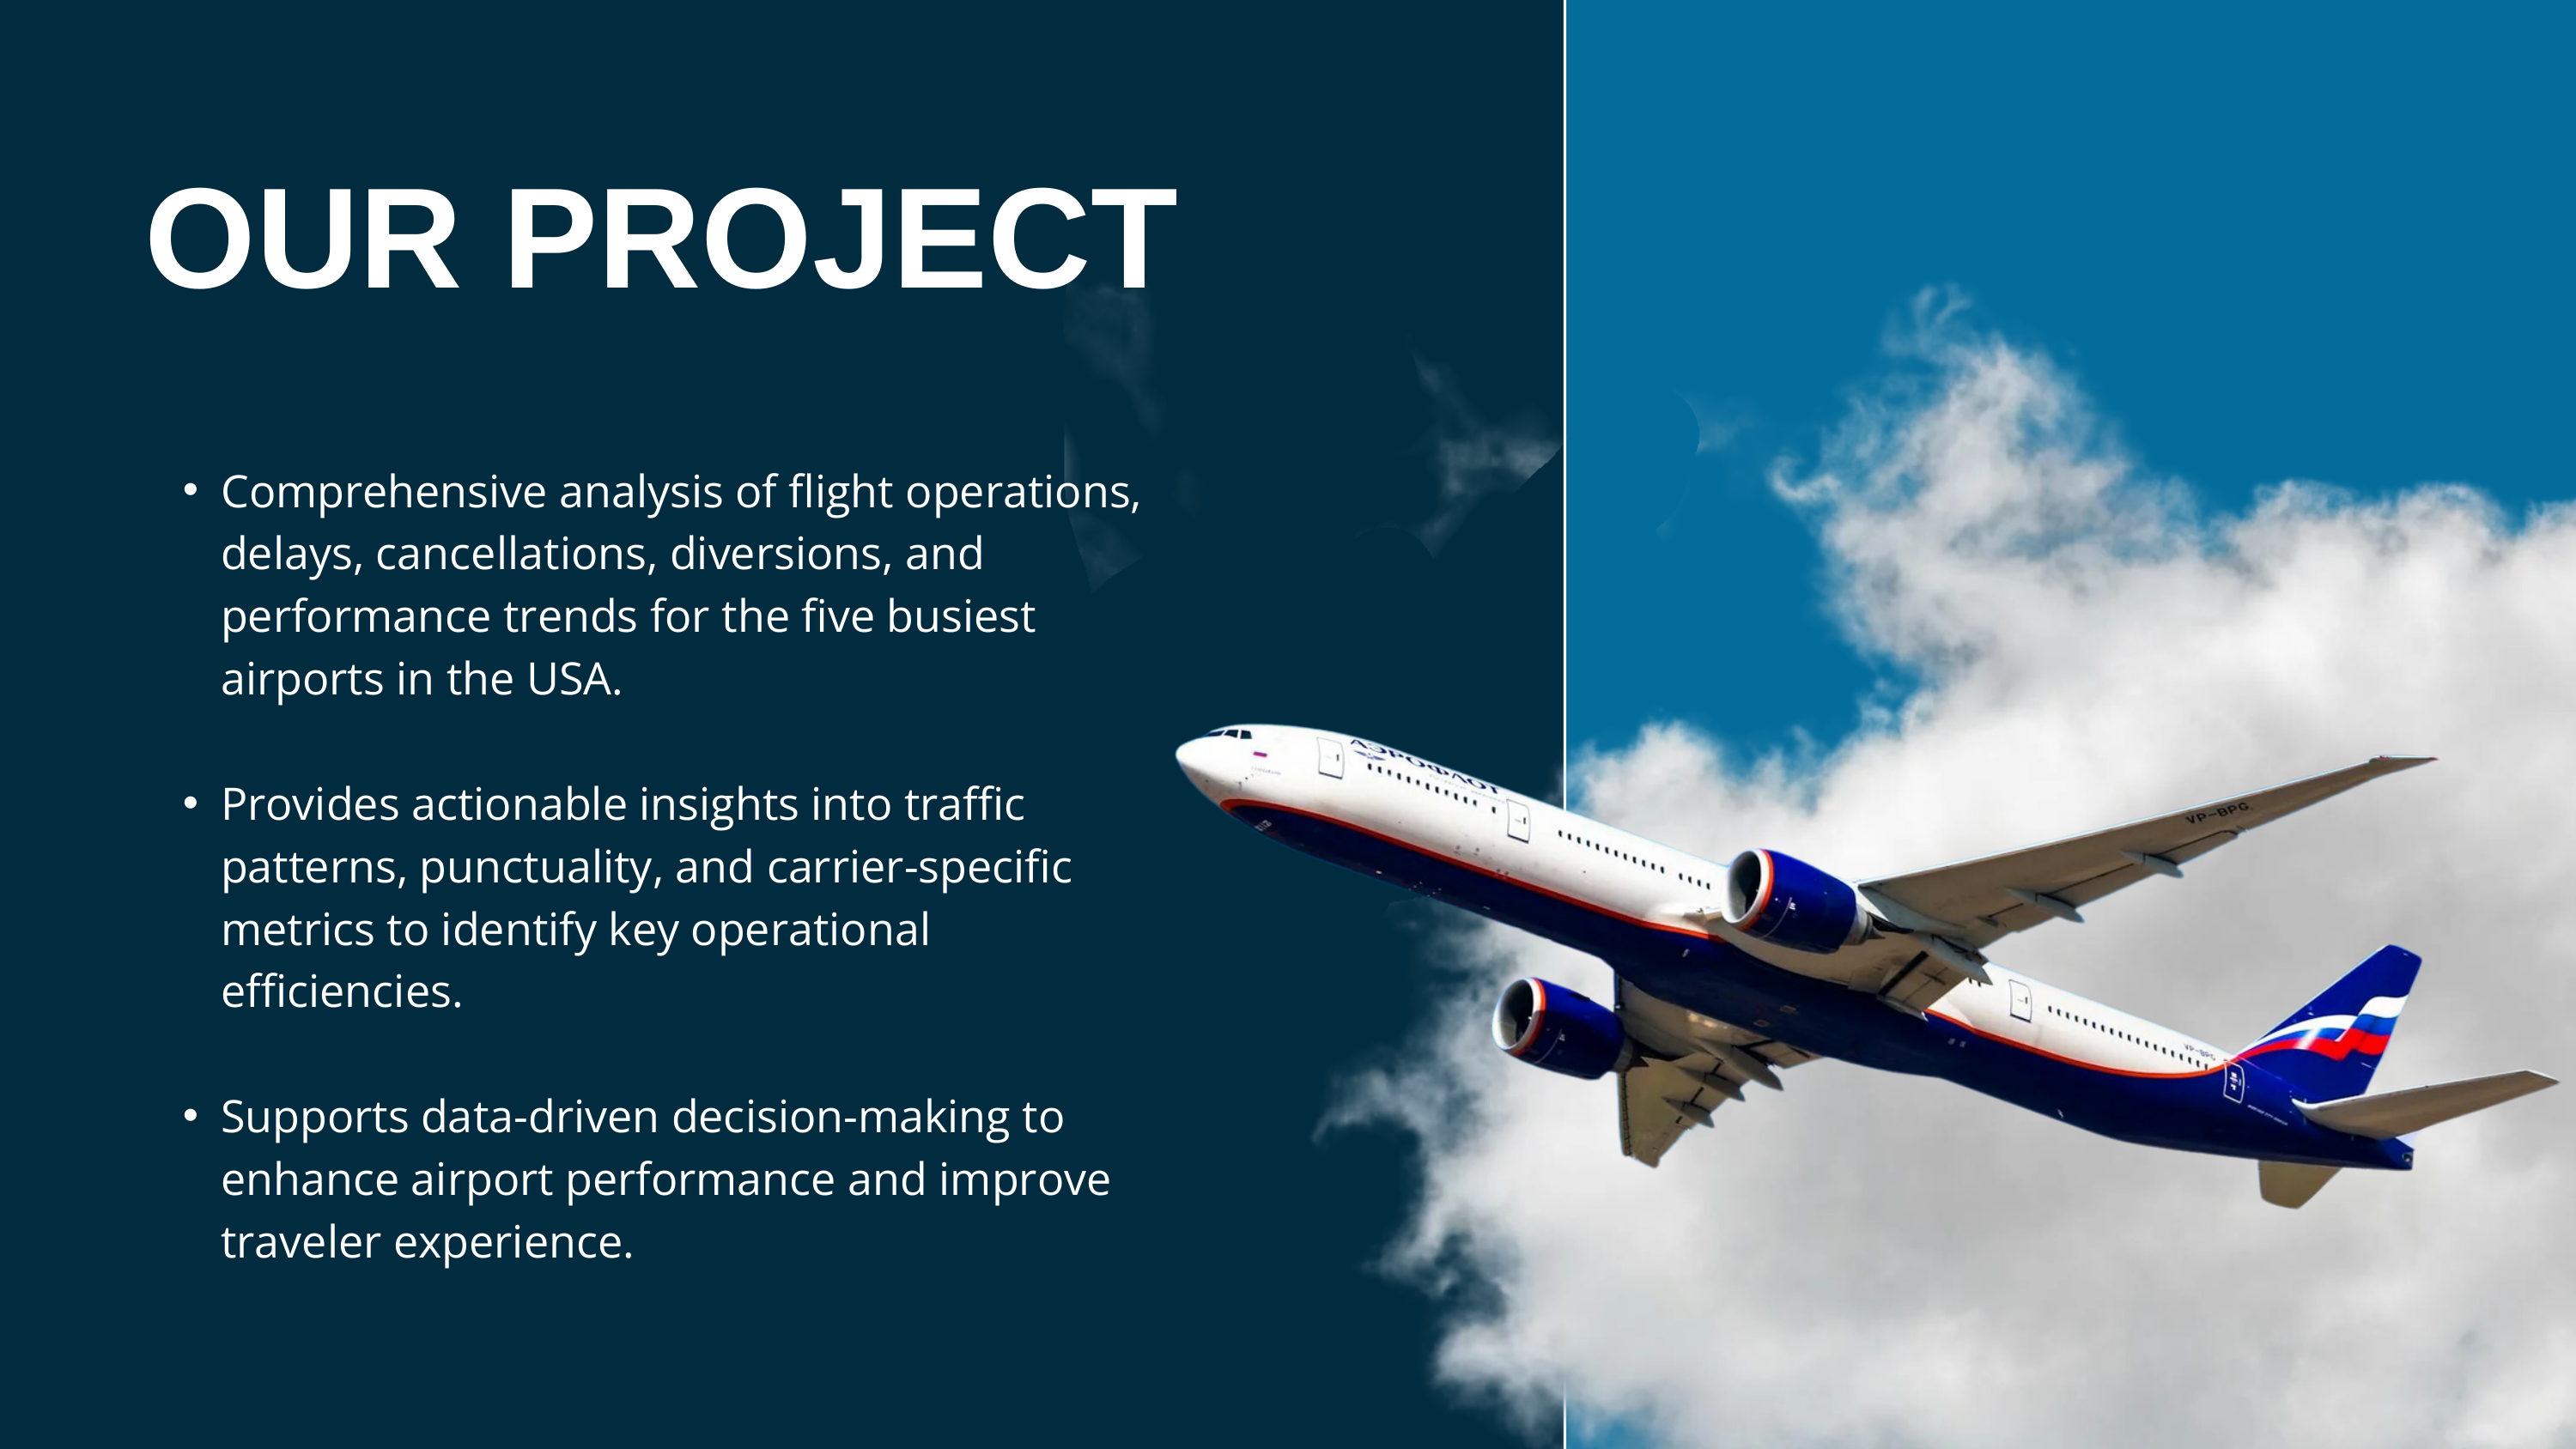

OUR PROJECT

Comprehensive analysis of flight operations, delays, cancellations, diversions, and performance trends for the five busiest airports in the USA.

Provides actionable insights into traffic patterns, punctuality, and carrier-specific metrics to identify key operational efficiencies.

Supports data-driven decision-making to enhance airport performance and improve traveler experience.